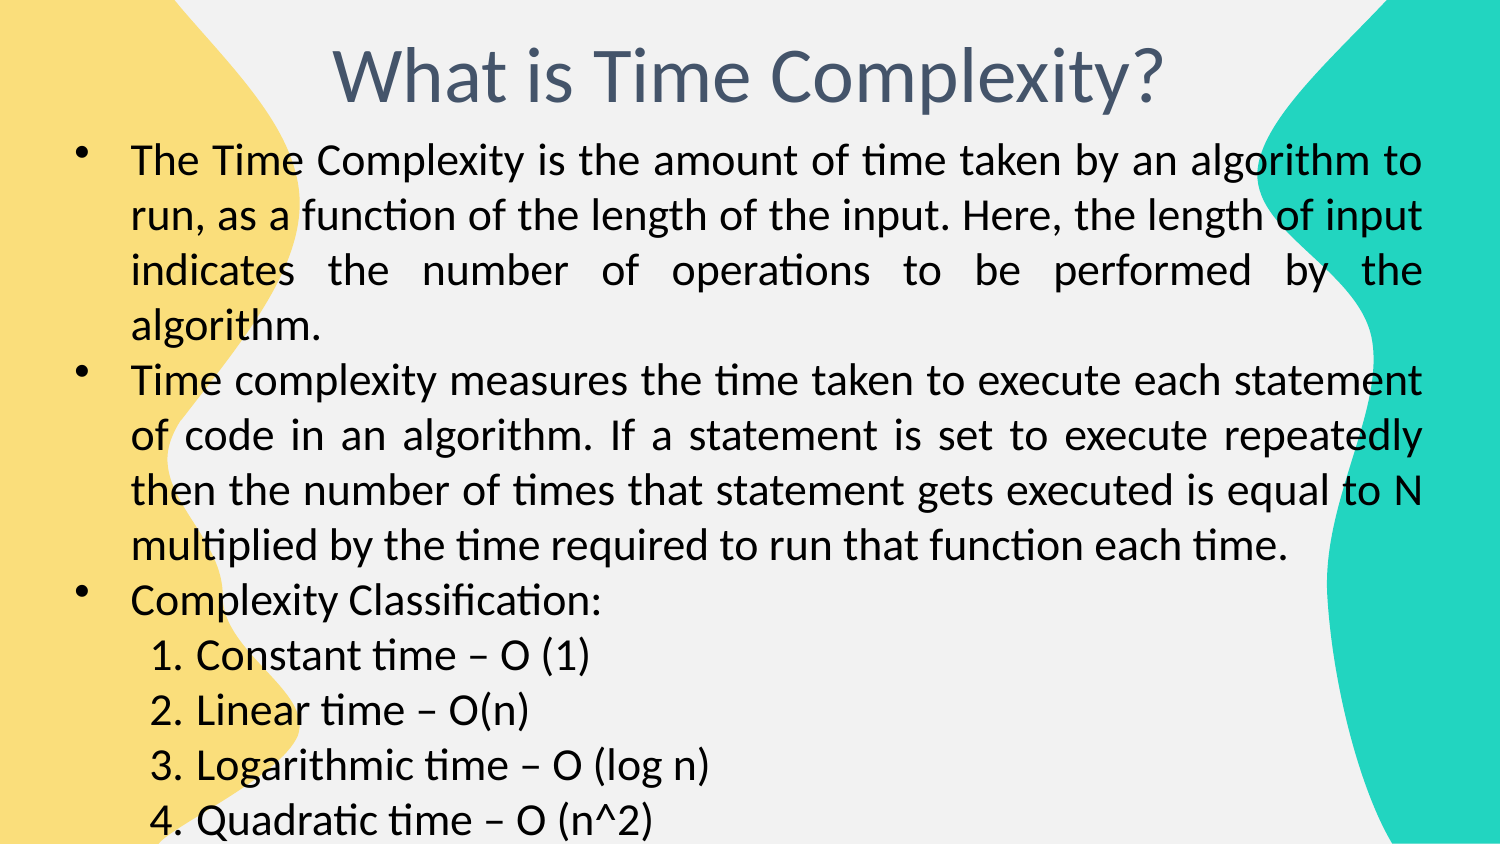

# What is Time Complexity?
The Time Complexity is the amount of time taken by an algorithm to run, as a function of the length of the input. Here, the length of input indicates the number of operations to be performed by the algorithm.
Time complexity measures the time taken to execute each statement of code in an algorithm. If a statement is set to execute repeatedly then the number of times that statement gets executed is equal to N multiplied by the time required to run that function each time.
Complexity Classification:
Constant time – O (1)
Linear time – O(n)
Logarithmic time – O (log n)
Quadratic time – O (n^2)